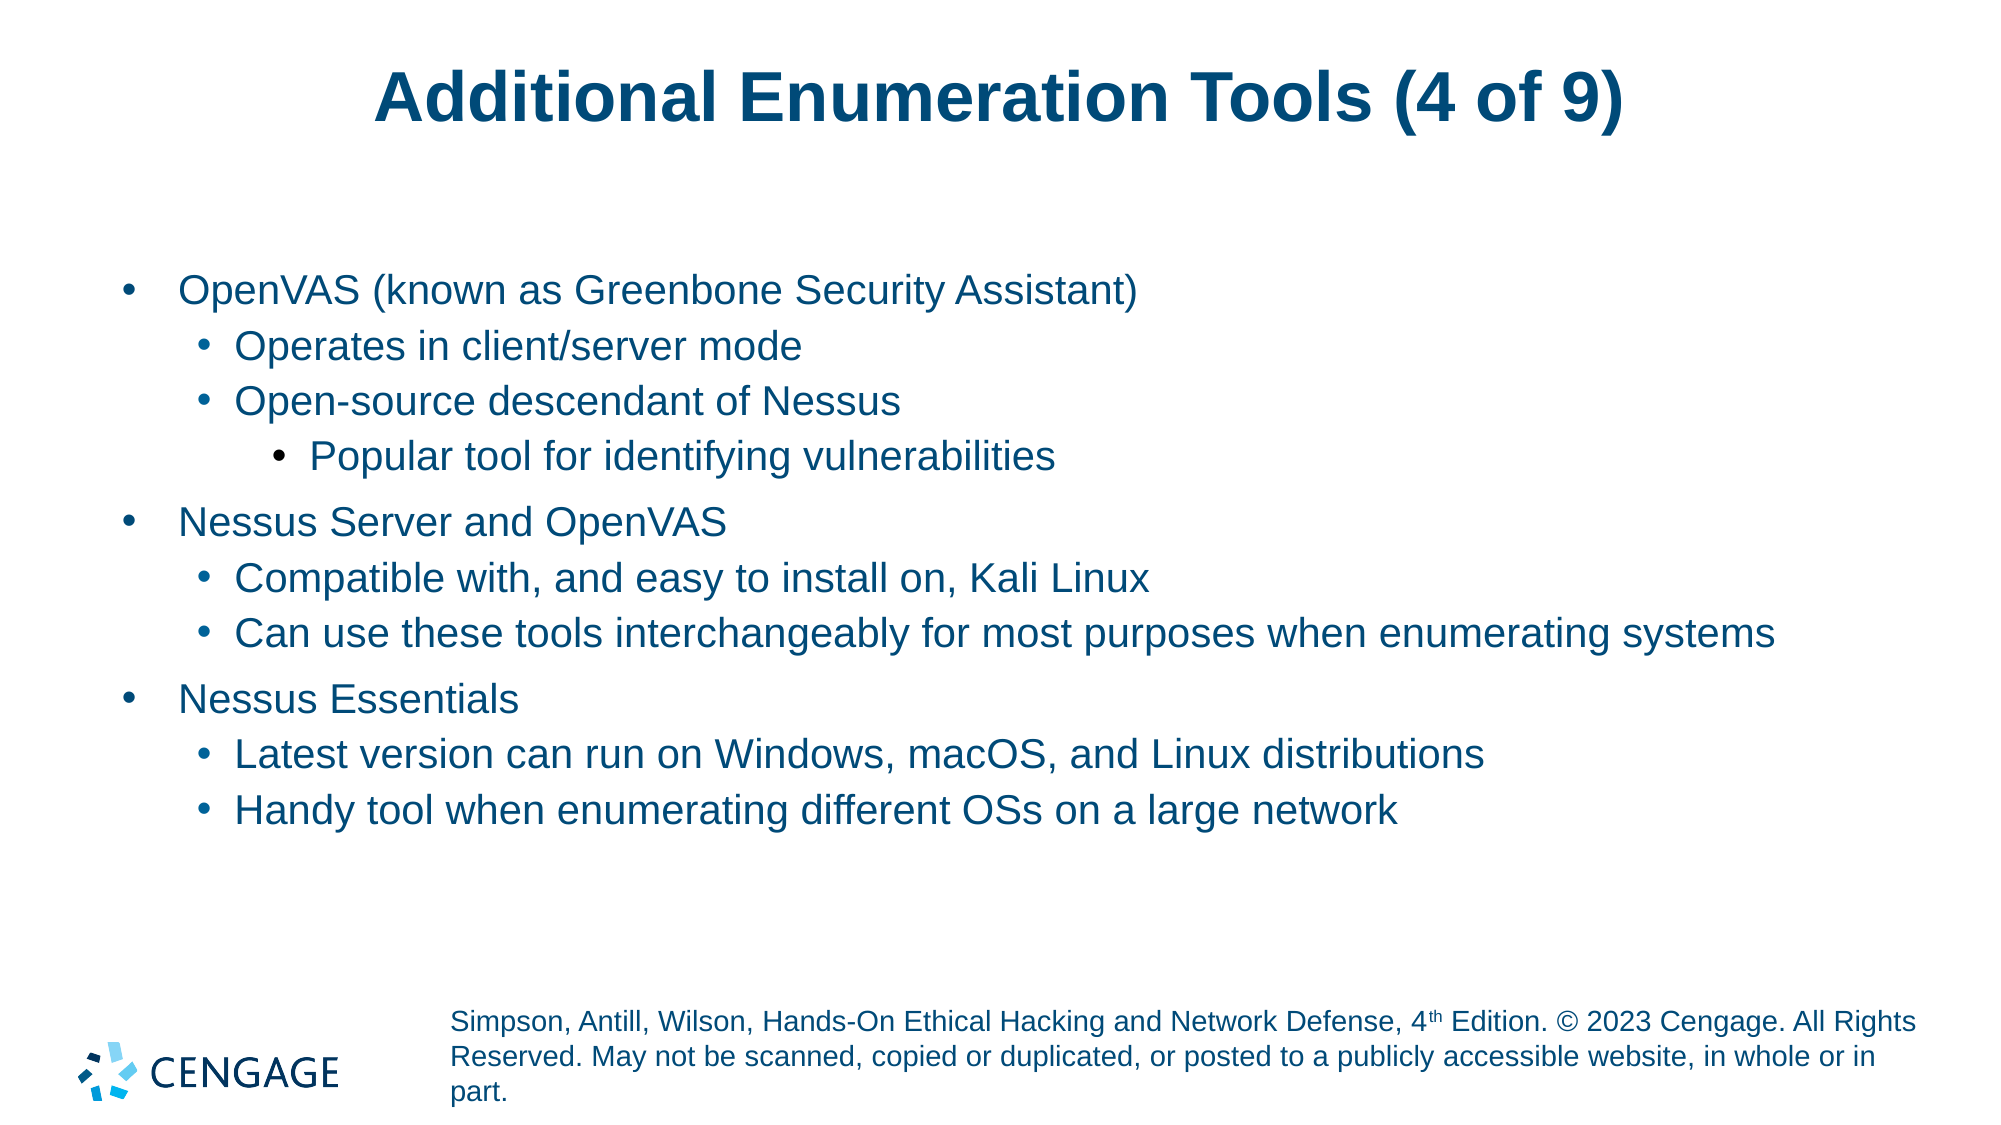

# Additional Enumeration Tools (4 of 9)
OpenVAS (known as Greenbone Security Assistant)
Operates in client/server mode
Open-source descendant of Nessus
Popular tool for identifying vulnerabilities
Nessus Server and OpenVAS
Compatible with, and easy to install on, Kali Linux
Can use these tools interchangeably for most purposes when enumerating systems
Nessus Essentials
Latest version can run on Windows, macOS, and Linux distributions
Handy tool when enumerating different OSs on a large network